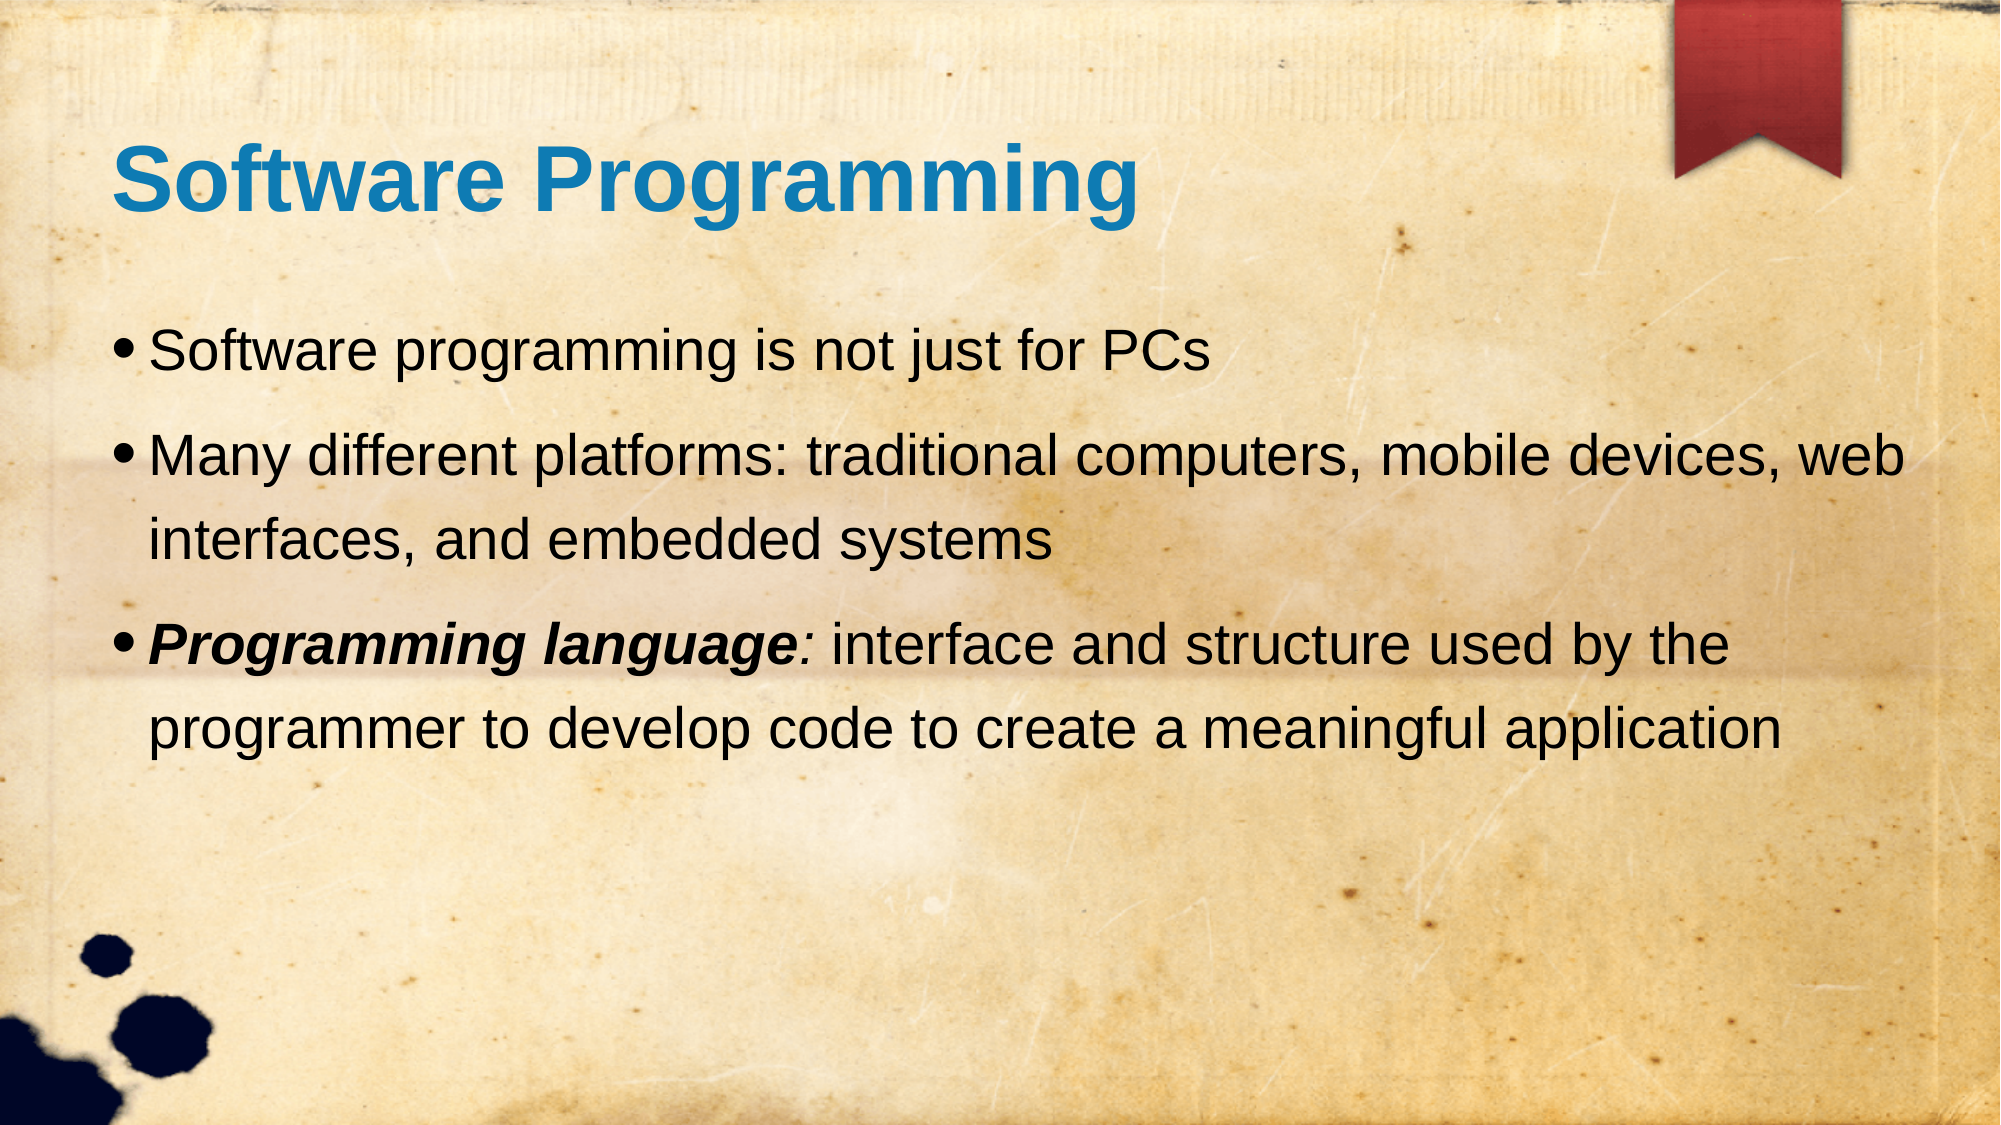

Software Programming
Software programming is not just for PCs
Many different platforms: traditional computers, mobile devices, web interfaces, and embedded systems
Programming language: interface and structure used by the programmer to develop code to create a meaningful application